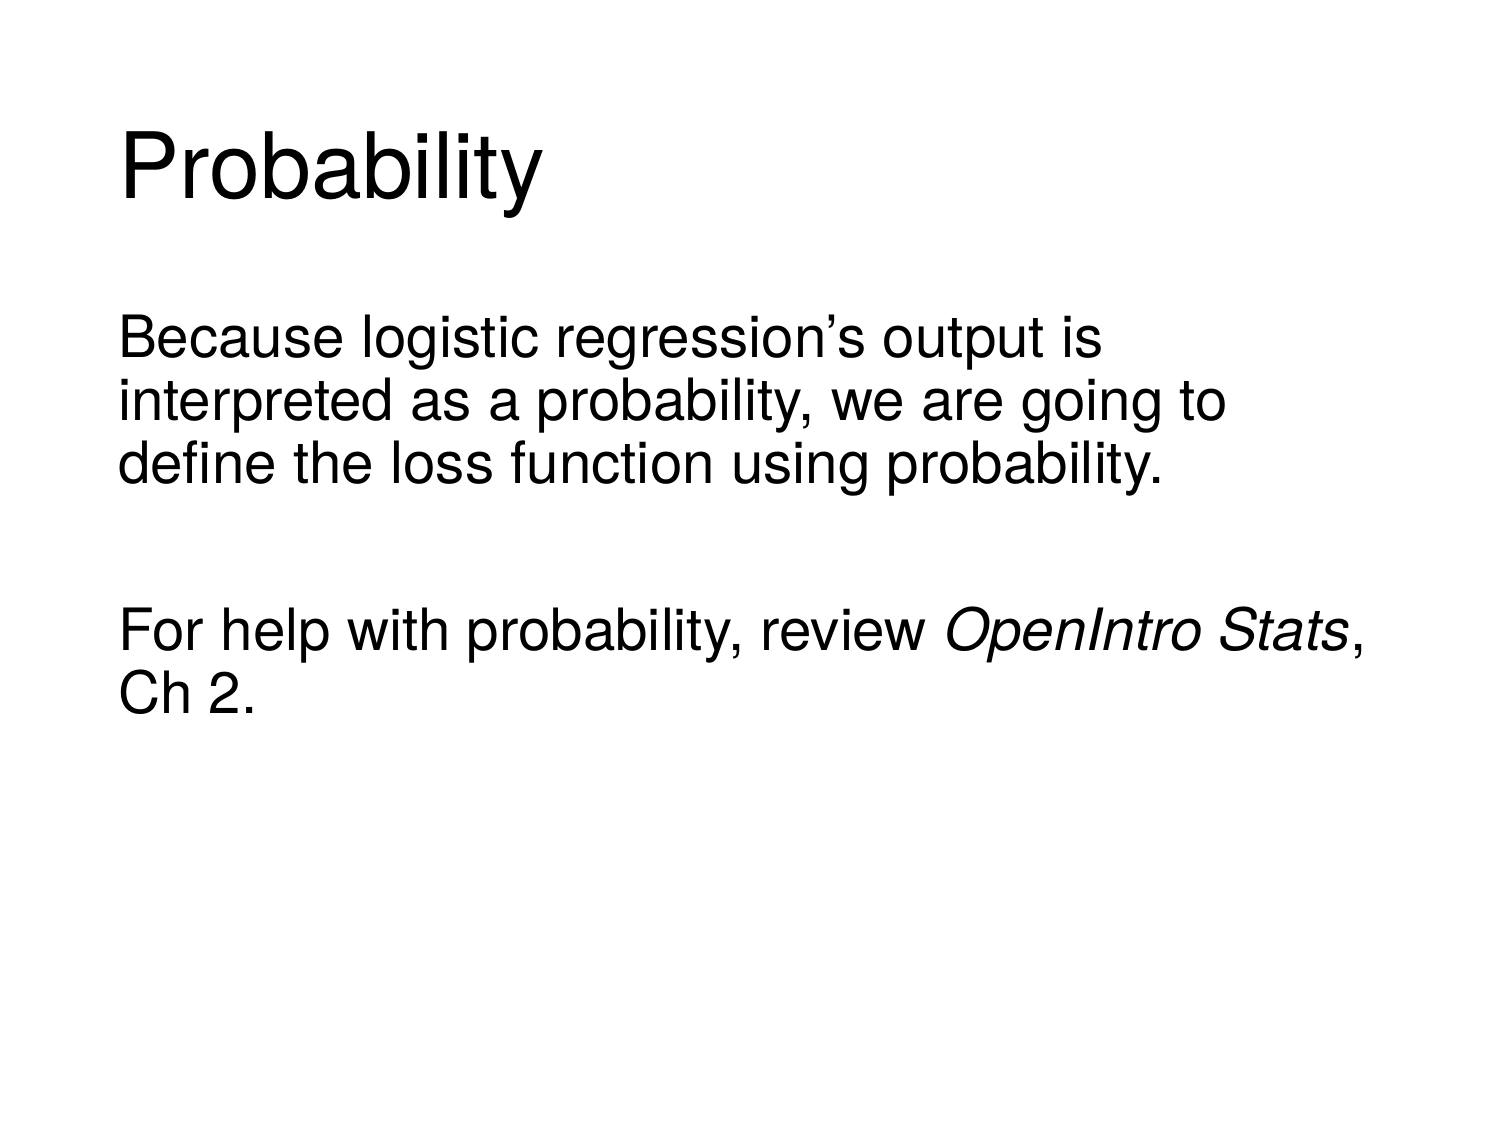

# Probability
Because logistic regression’s output is interpreted as a probability, we are going to define the loss function using probability.

For help with probability, review OpenIntro Stats, Ch 2.